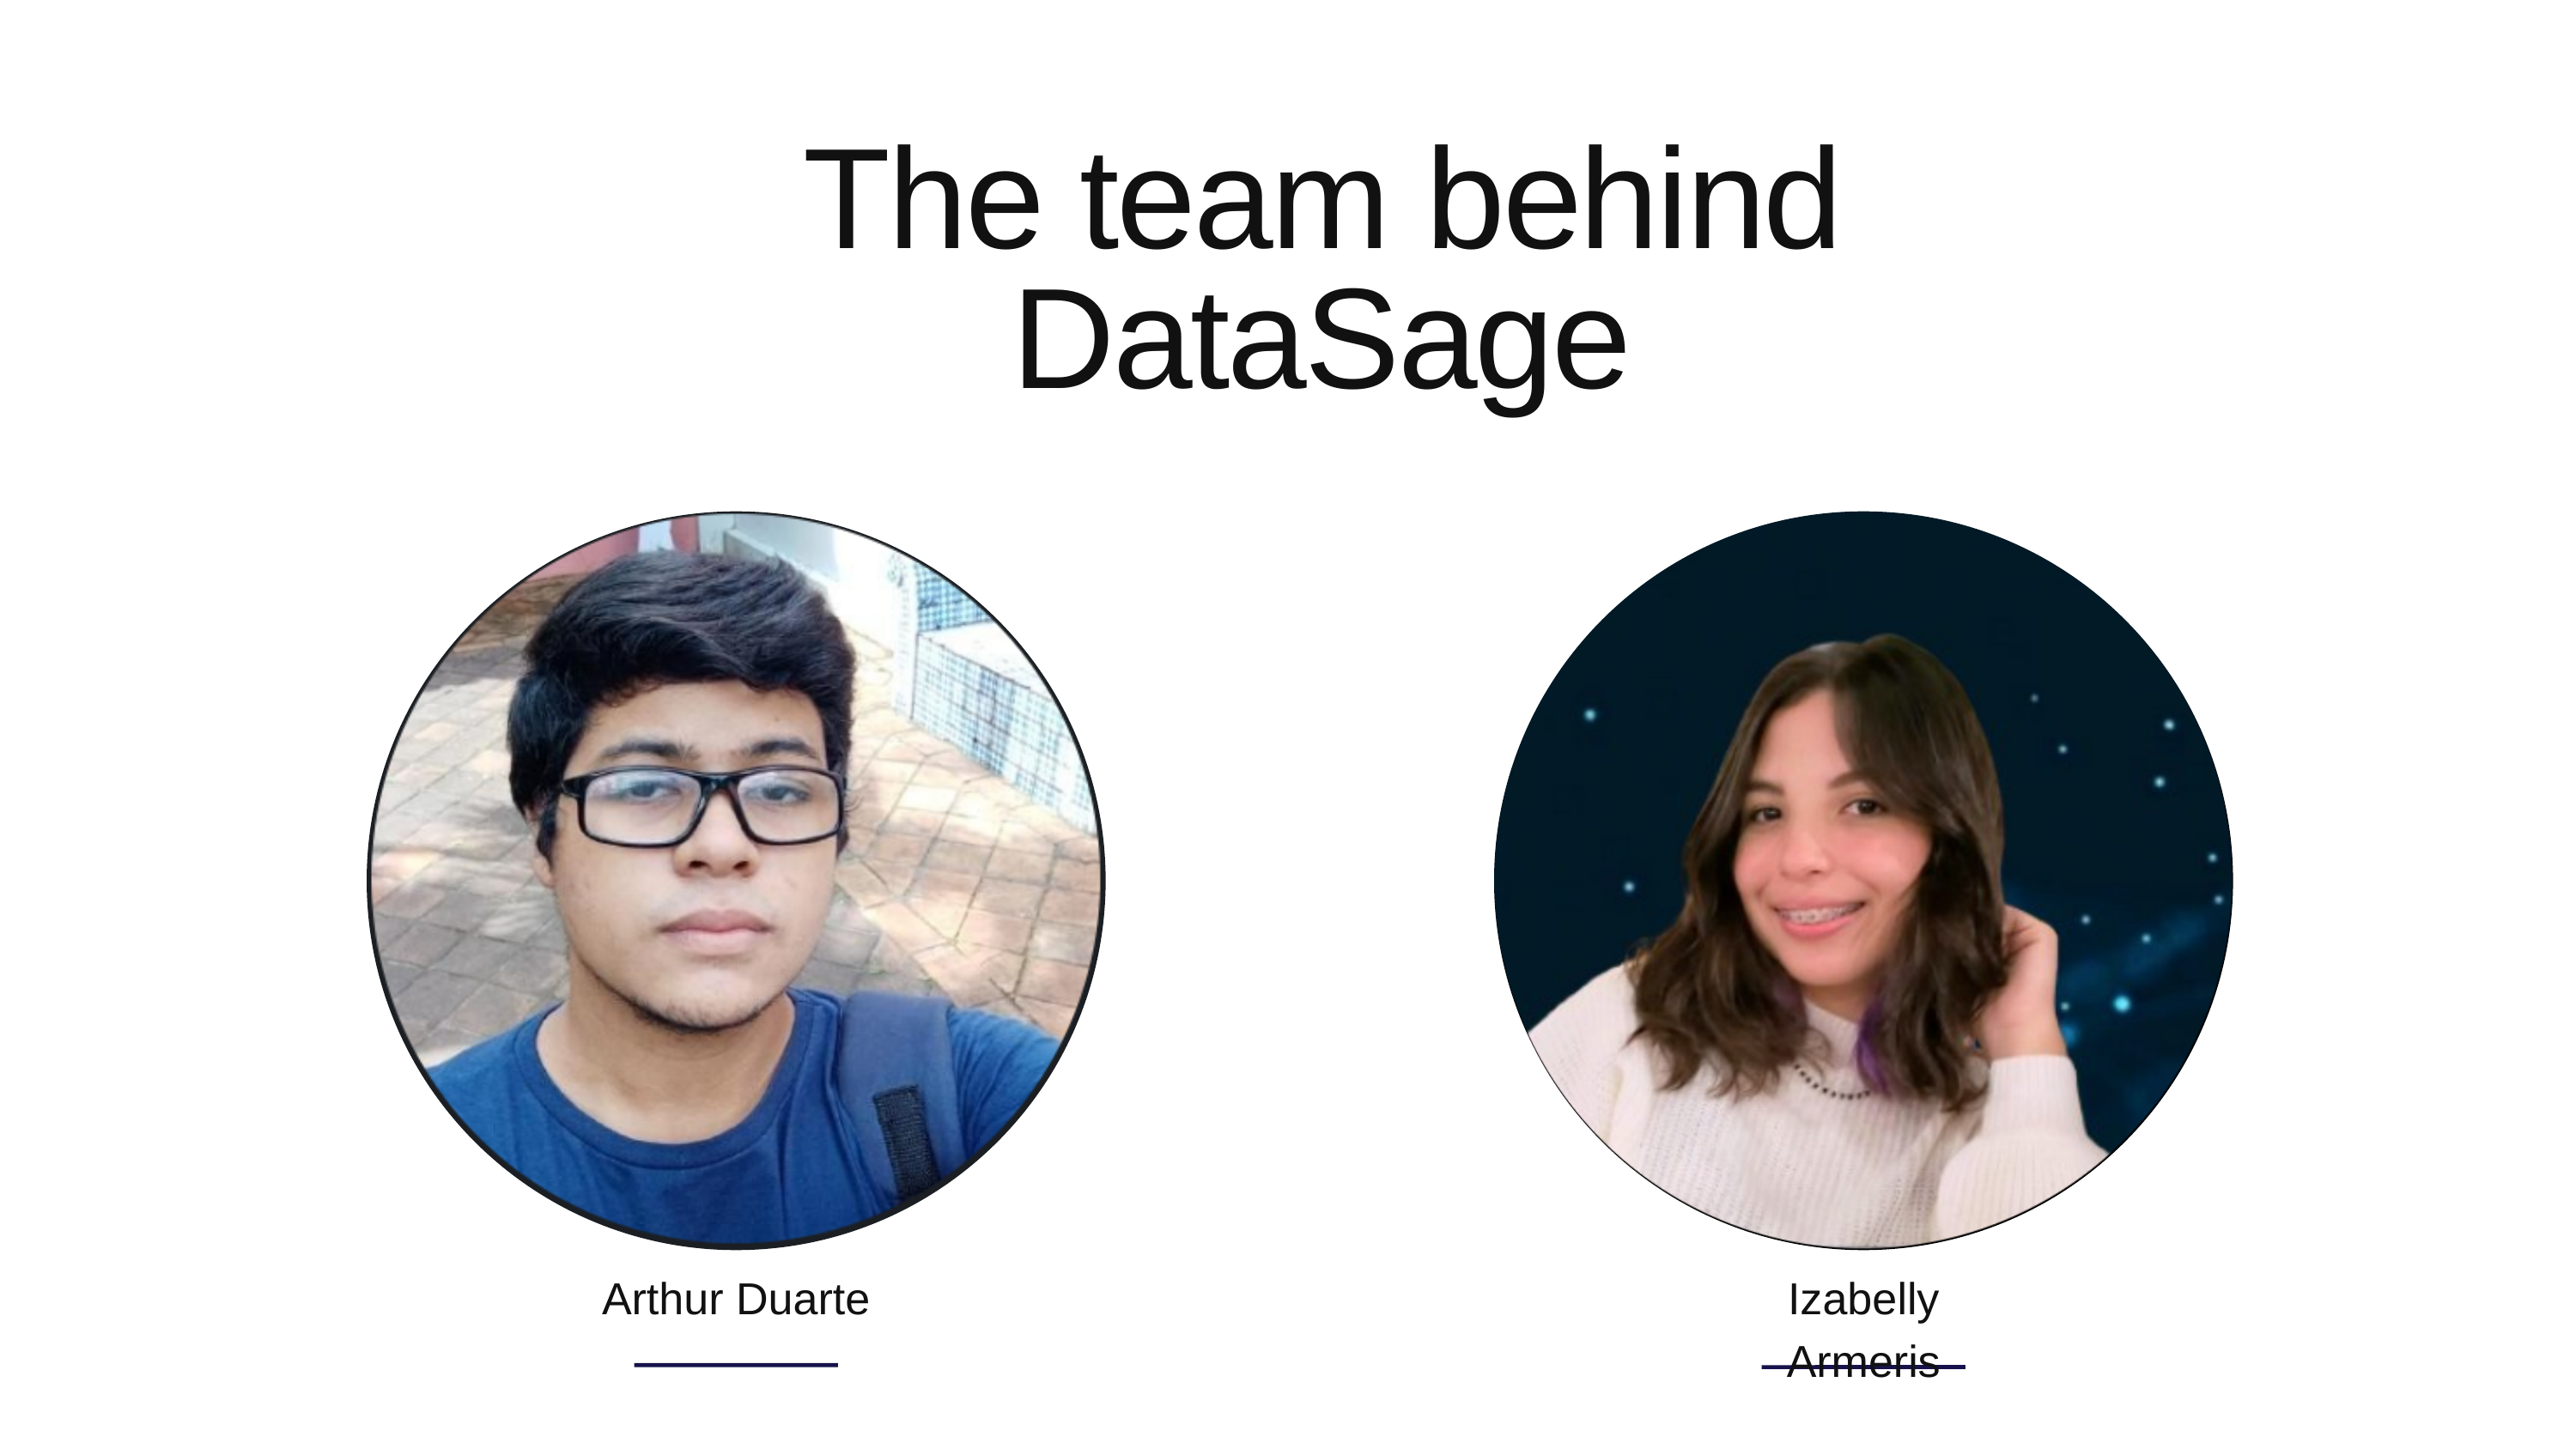

The team behind DataSage

Arthur Duarte
Izabelly Armeris